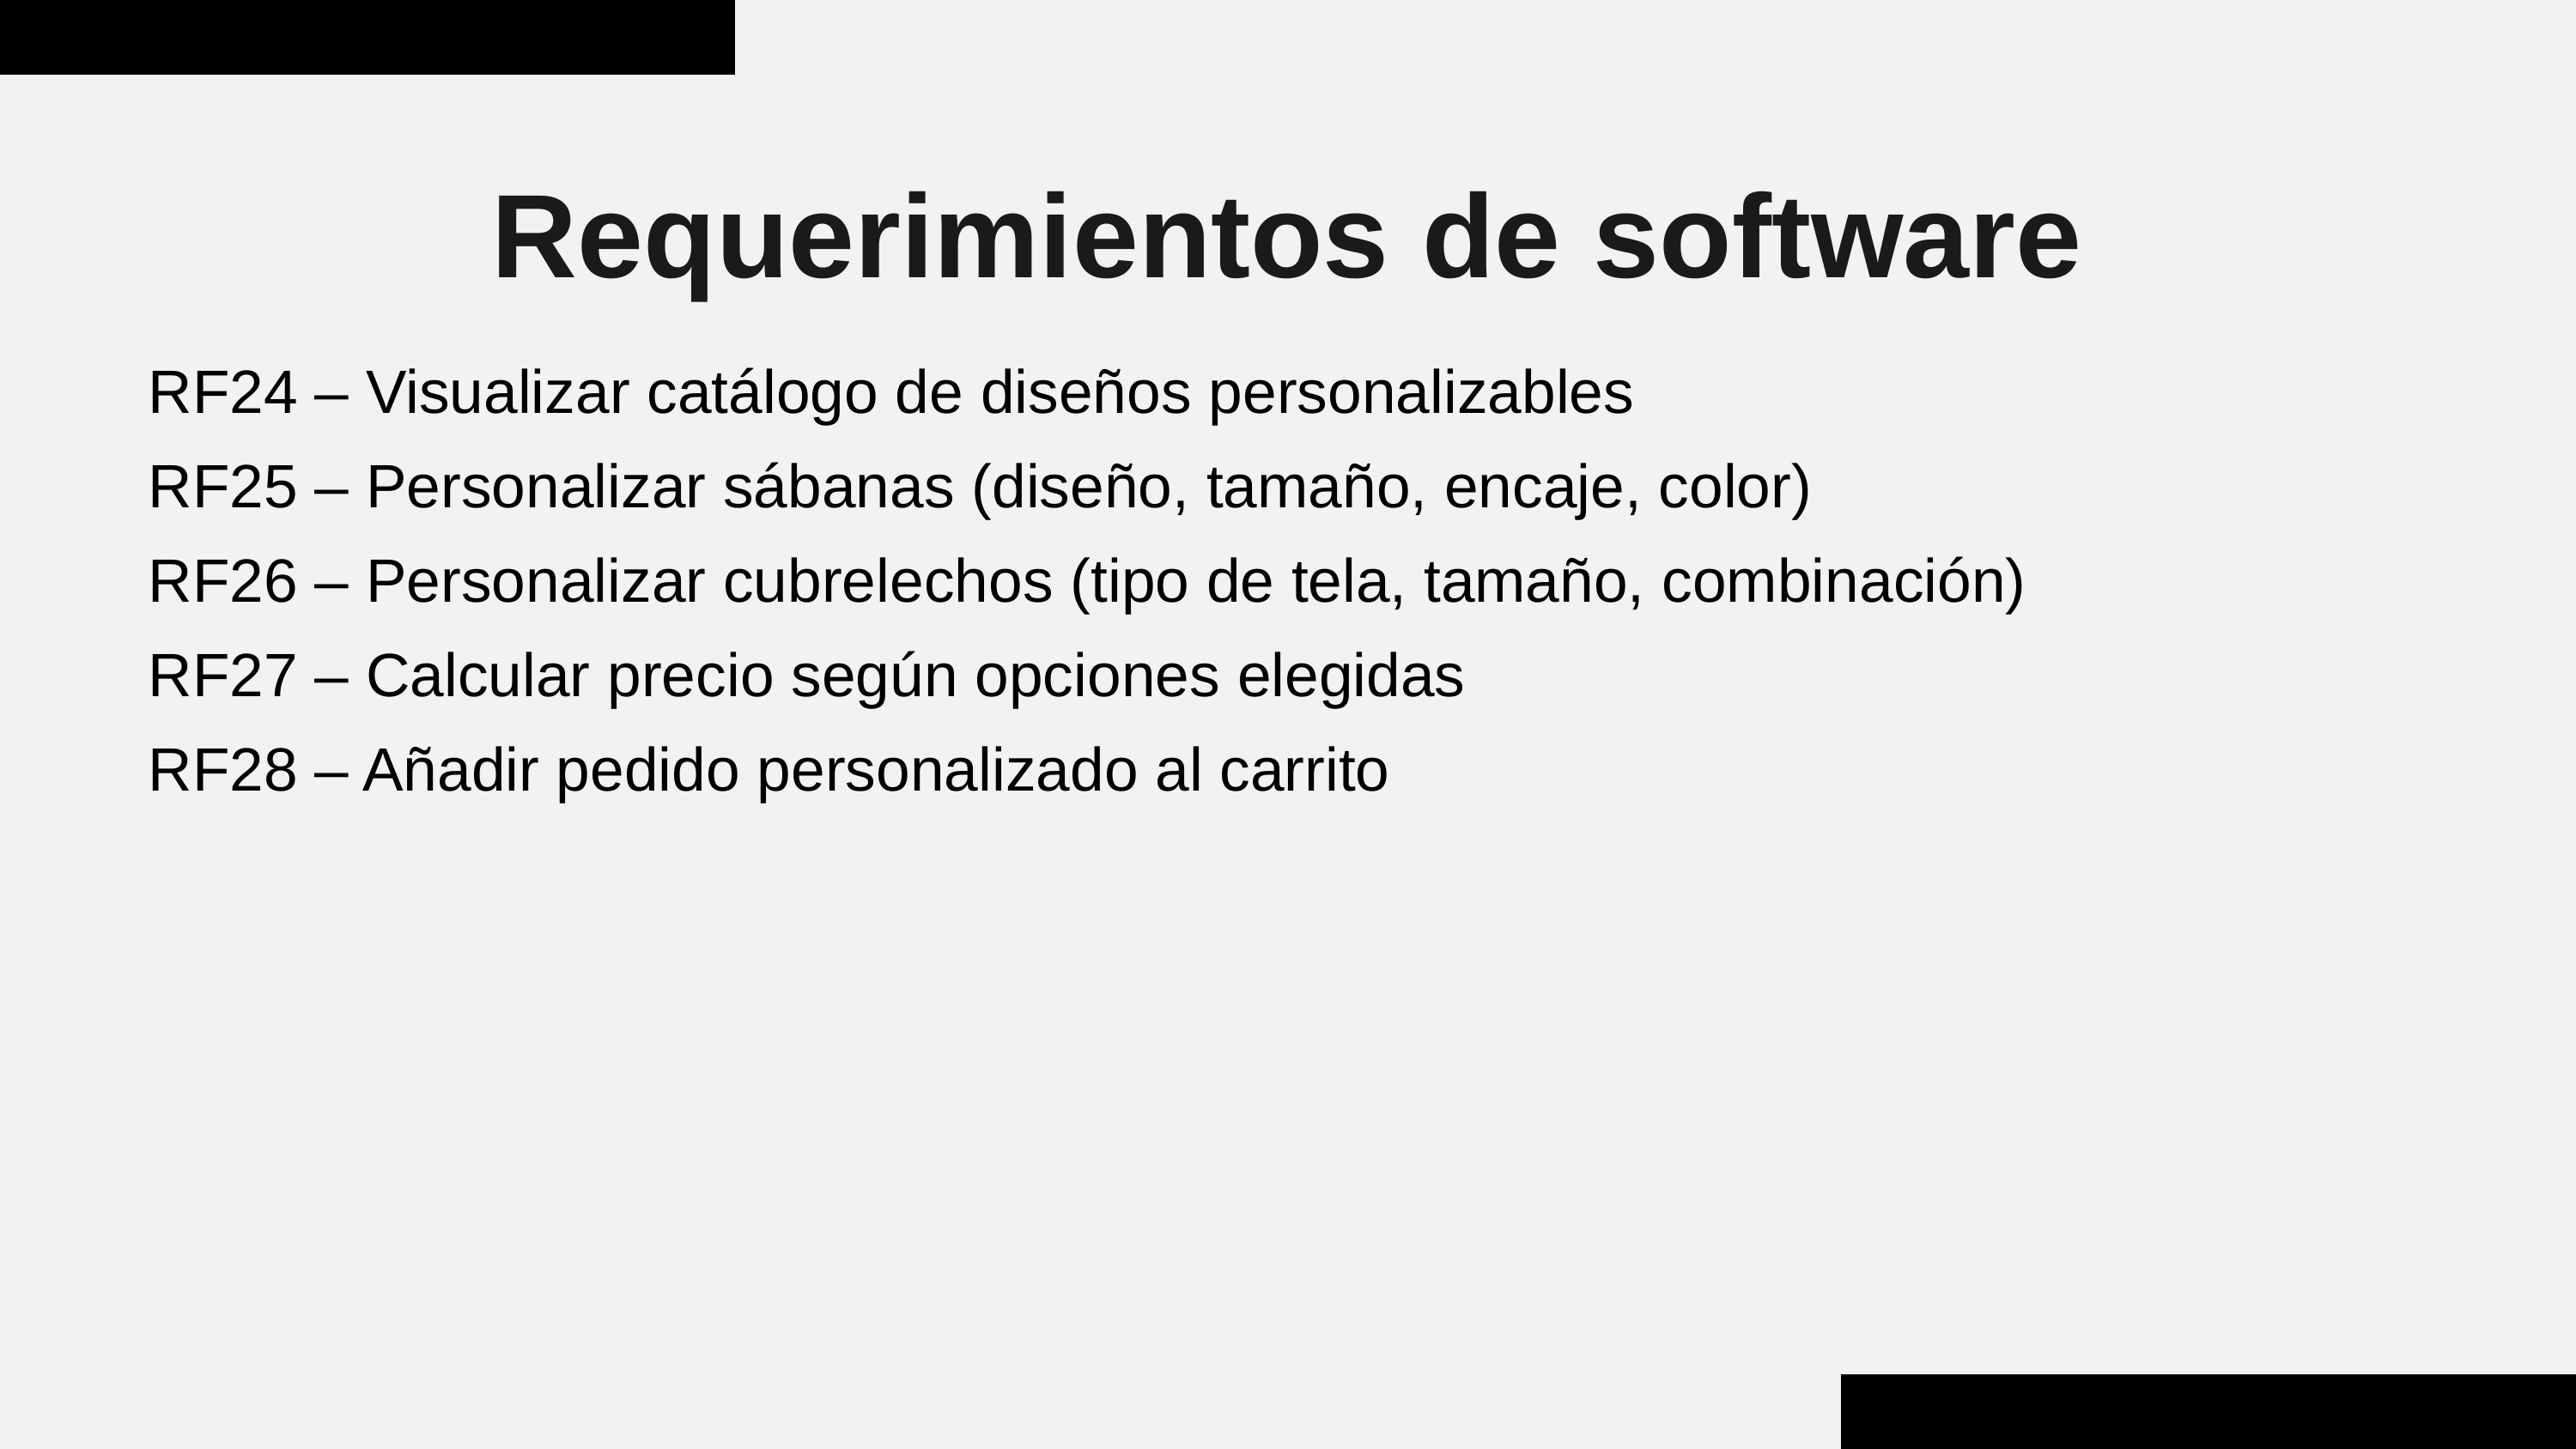

01
Requerimientos de software
RF24 – Visualizar catálogo de diseños personalizables
RF25 – Personalizar sábanas (diseño, tamaño, encaje, color)
RF26 – Personalizar cubrelechos (tipo de tela, tamaño, combinación)
RF27 – Calcular precio según opciones elegidas
RF28 – Añadir pedido personalizado al carrito

01